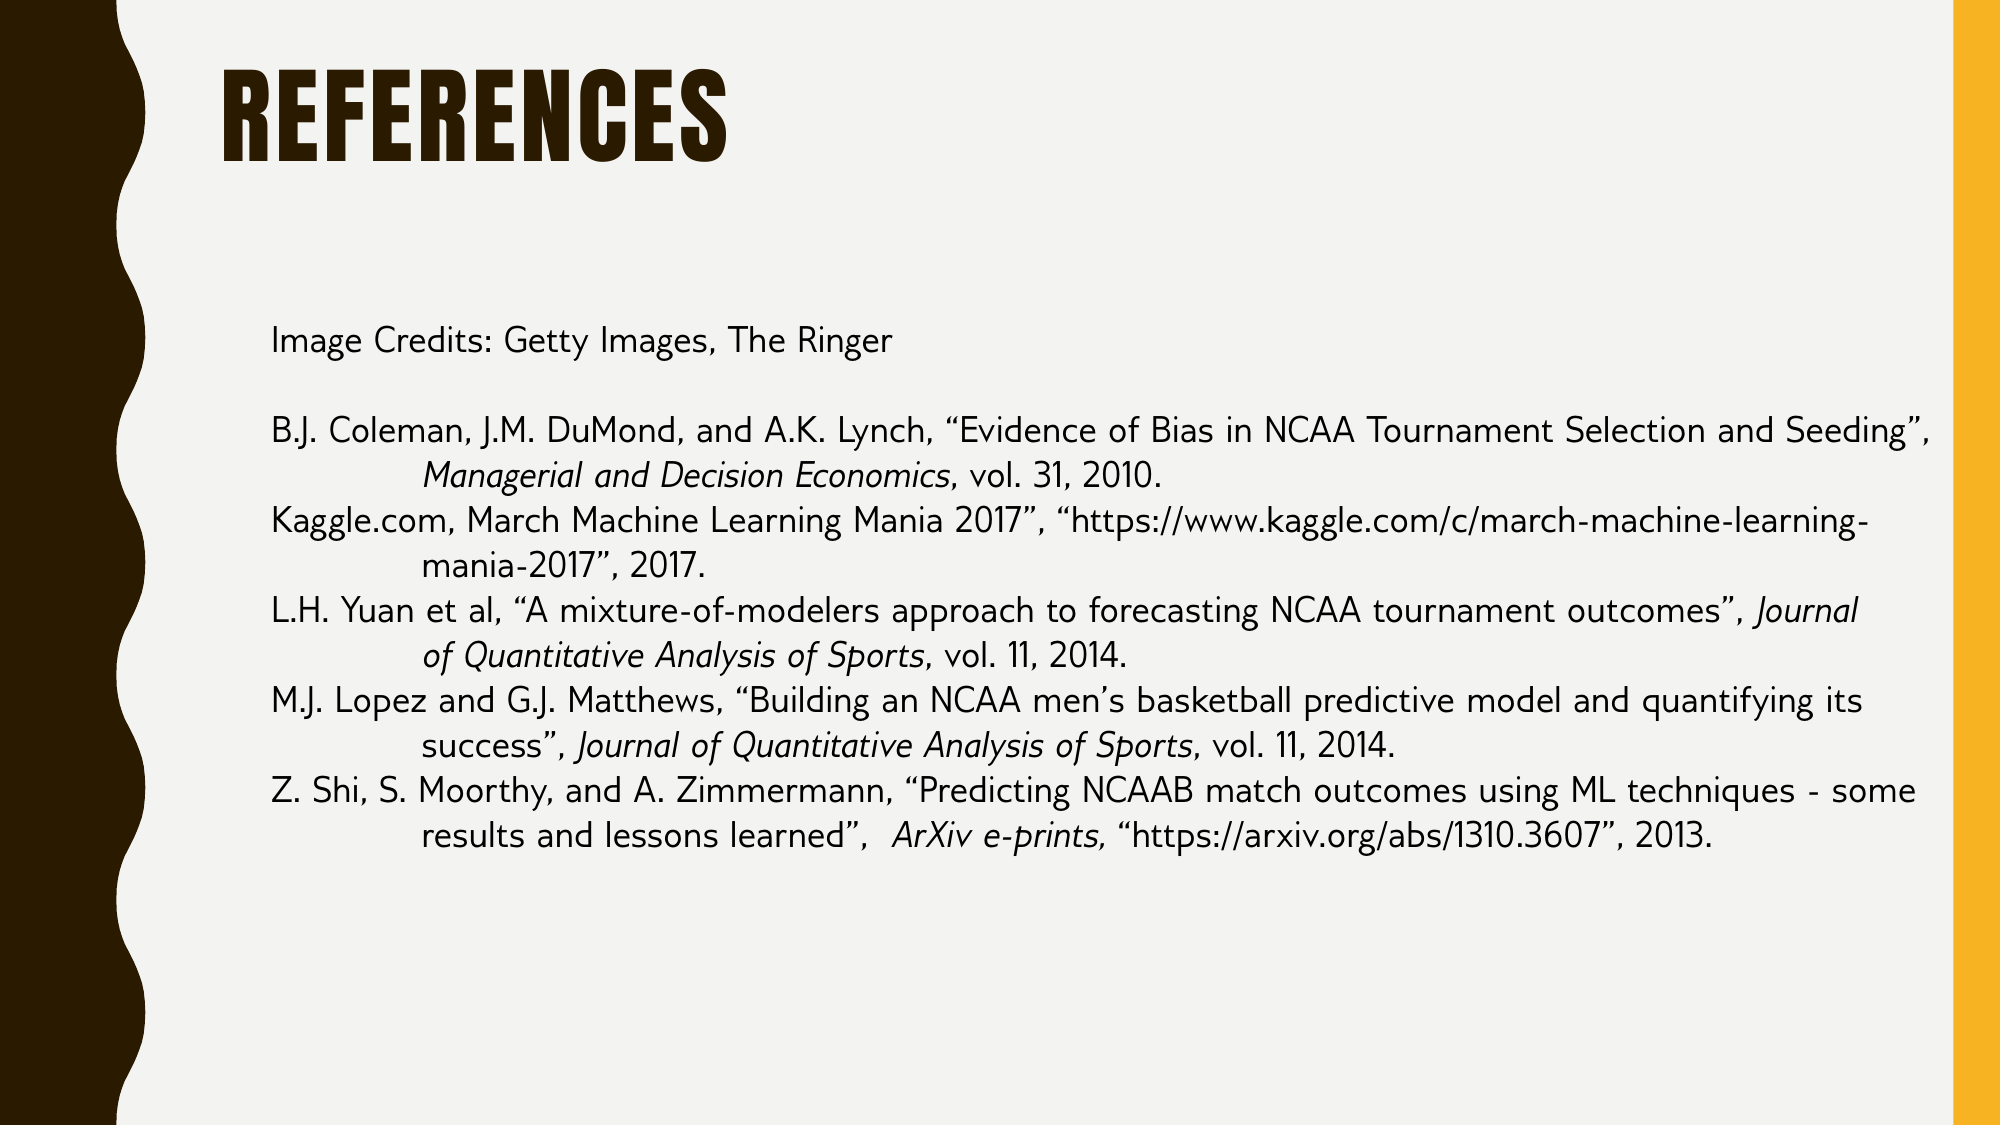

# references
Image Credits: Getty Images, The Ringer

B.J. Coleman, J.M. DuMond, and A.K. Lynch, “Evidence of Bias in NCAA Tournament Selection and Seeding”,
	Managerial and Decision Economics, vol. 31, 2010.
Kaggle.com, March Machine Learning Mania 2017”, “https://www.kaggle.com/c/march-machine-learning-
	mania-2017”, 2017.
L.H. Yuan et al, “A mixture-of-modelers approach to forecasting NCAA tournament outcomes”, Journal
	of Quantitative Analysis of Sports, vol. 11, 2014.
M.J. Lopez and G.J. Matthews, “Building an NCAA men’s basketball predictive model and quantifying its
	success”, Journal of Quantitative Analysis of Sports, vol. 11, 2014.
Z. Shi, S. Moorthy, and A. Zimmermann, “Predicting NCAAB match outcomes using ML techniques - some
	results and lessons learned”,  ArXiv e-prints, “https://arxiv.org/abs/1310.3607”, 2013.